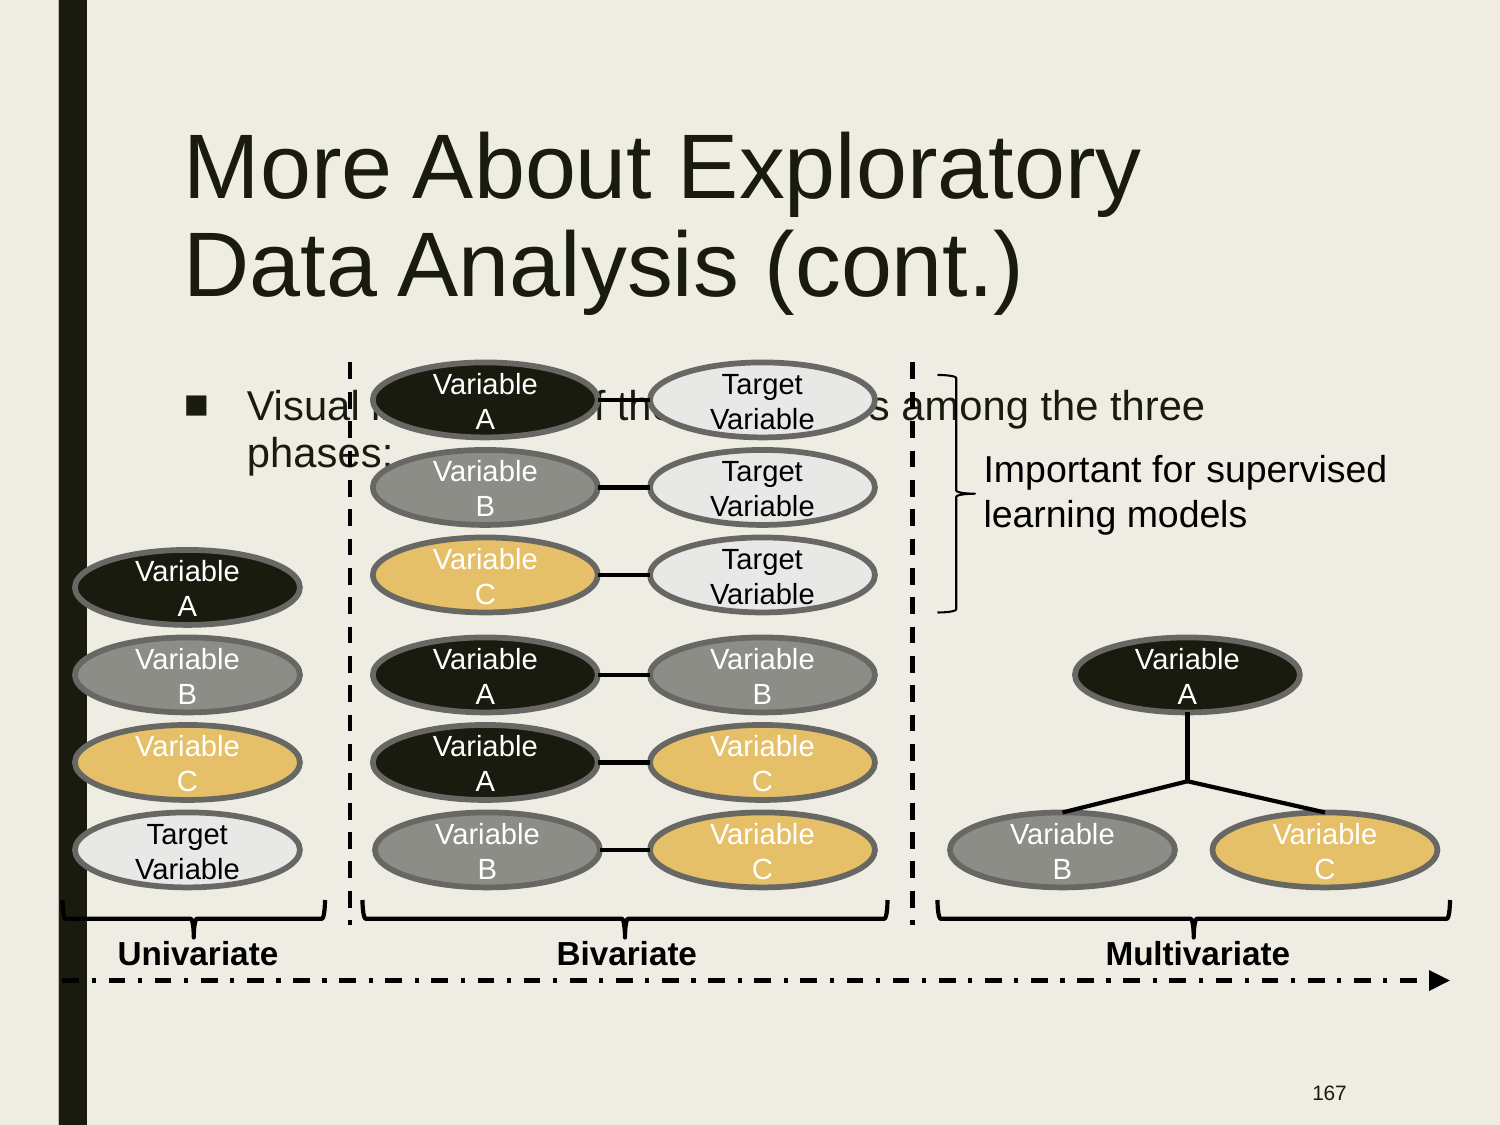

# More About Exploratory Data Analysis (cont.)
Variable A
Target Variable

Visual illustration of the differences among the three phases:
Important for supervised learning models
Variable B
Target Variable
Variable C
Target Variable
Variable A
Variable B
Variable A
Variable B
Variable A

Variable C
Variable A
Variable C

Target Variable
Variable B
Variable C
Variable B
Variable C
Univariate
Bivariate
Multivariate
167